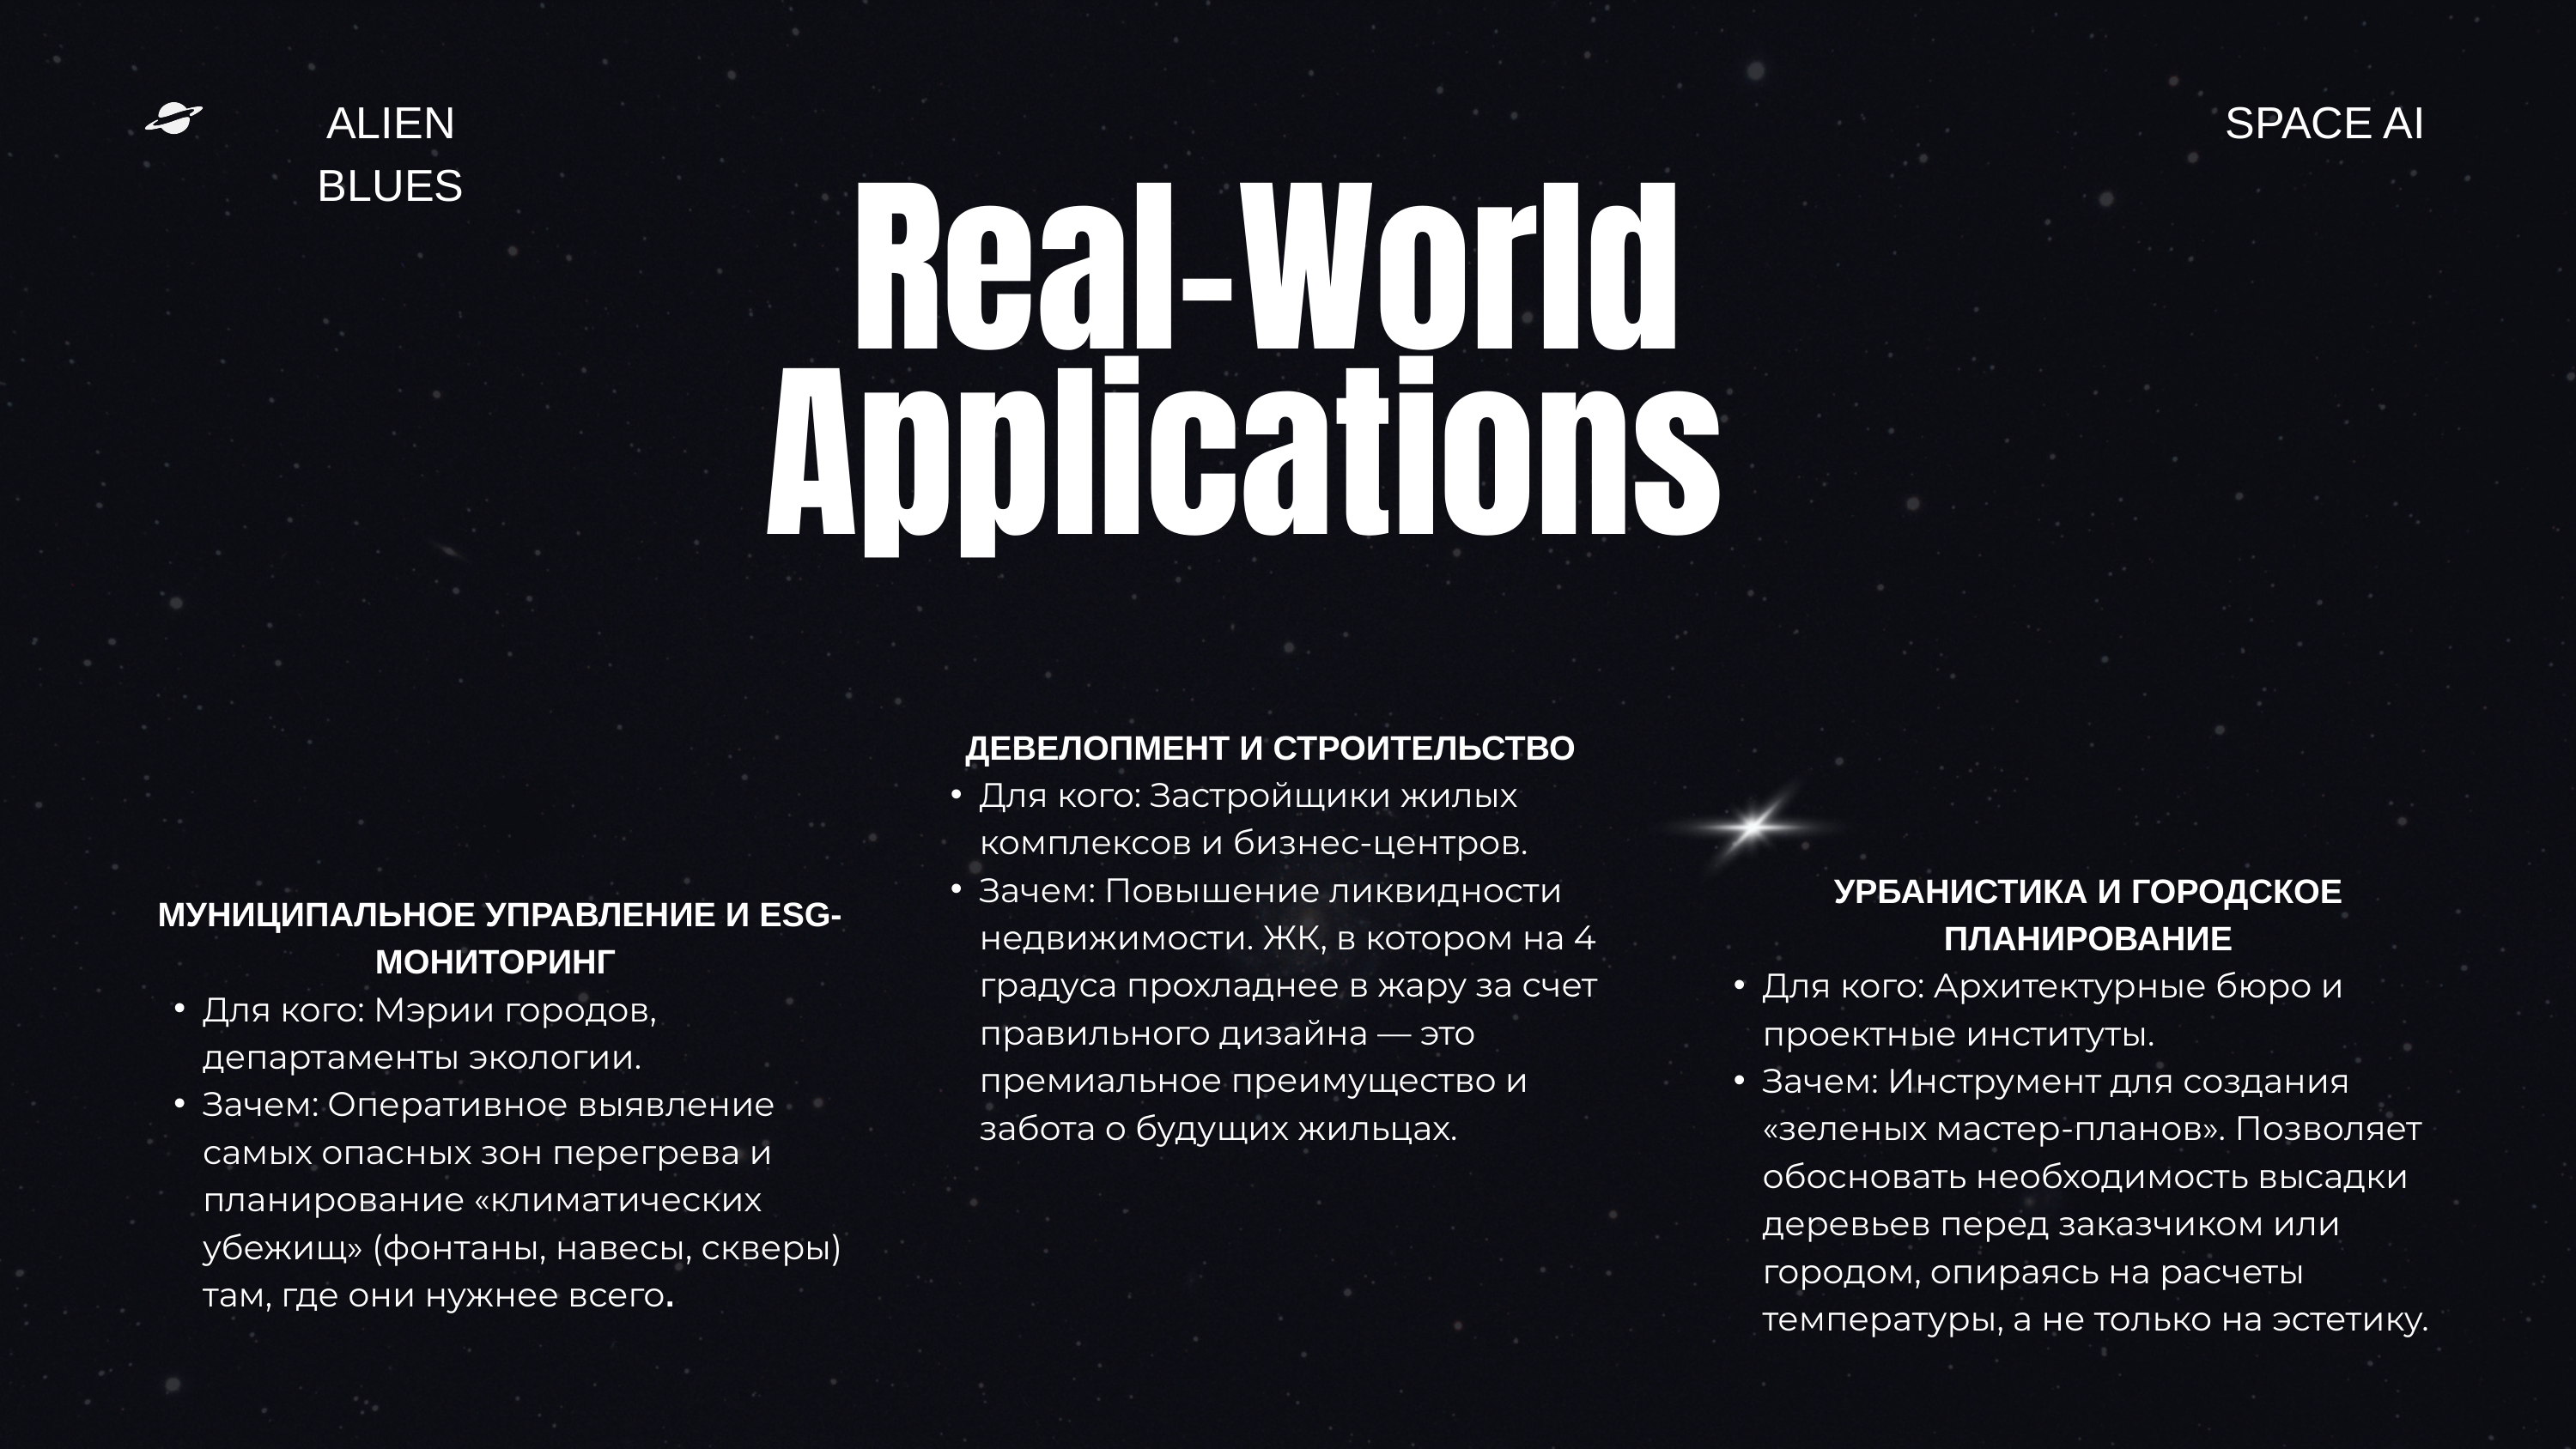

ALIEN BLUES
SPACE AI

 Real-World Applications
ДЕВЕЛОПМЕНТ И СТРОИТЕЛЬСТВО
Для кого: Застройщики жилых комплексов и бизнес-центров.
Зачем: Повышение ликвидности недвижимости. ЖК, в котором на 4 градуса прохладнее в жару за счет правильного дизайна — это премиальное преимущество и забота о будущих жильцах.

УРБАНИСТИКА И ГОРОДСКОЕ ПЛАНИРОВАНИЕ
Для кого: Архитектурные бюро и проектные институты.
Зачем: Инструмент для создания «зеленых мастер-планов». Позволяет обосновать необходимость высадки деревьев перед заказчиком или городом, опираясь на расчеты температуры, а не только на эстетику.

 МУНИЦИПАЛЬНОЕ УПРАВЛЕНИЕ И ESG-МОНИТОРИНГ
Для кого: Мэрии городов, департаменты экологии.
Зачем: Оперативное выявление самых опасных зон перегрева и планирование «климатических убежищ» (фонтаны, навесы, скверы) там, где они нужнее всего.